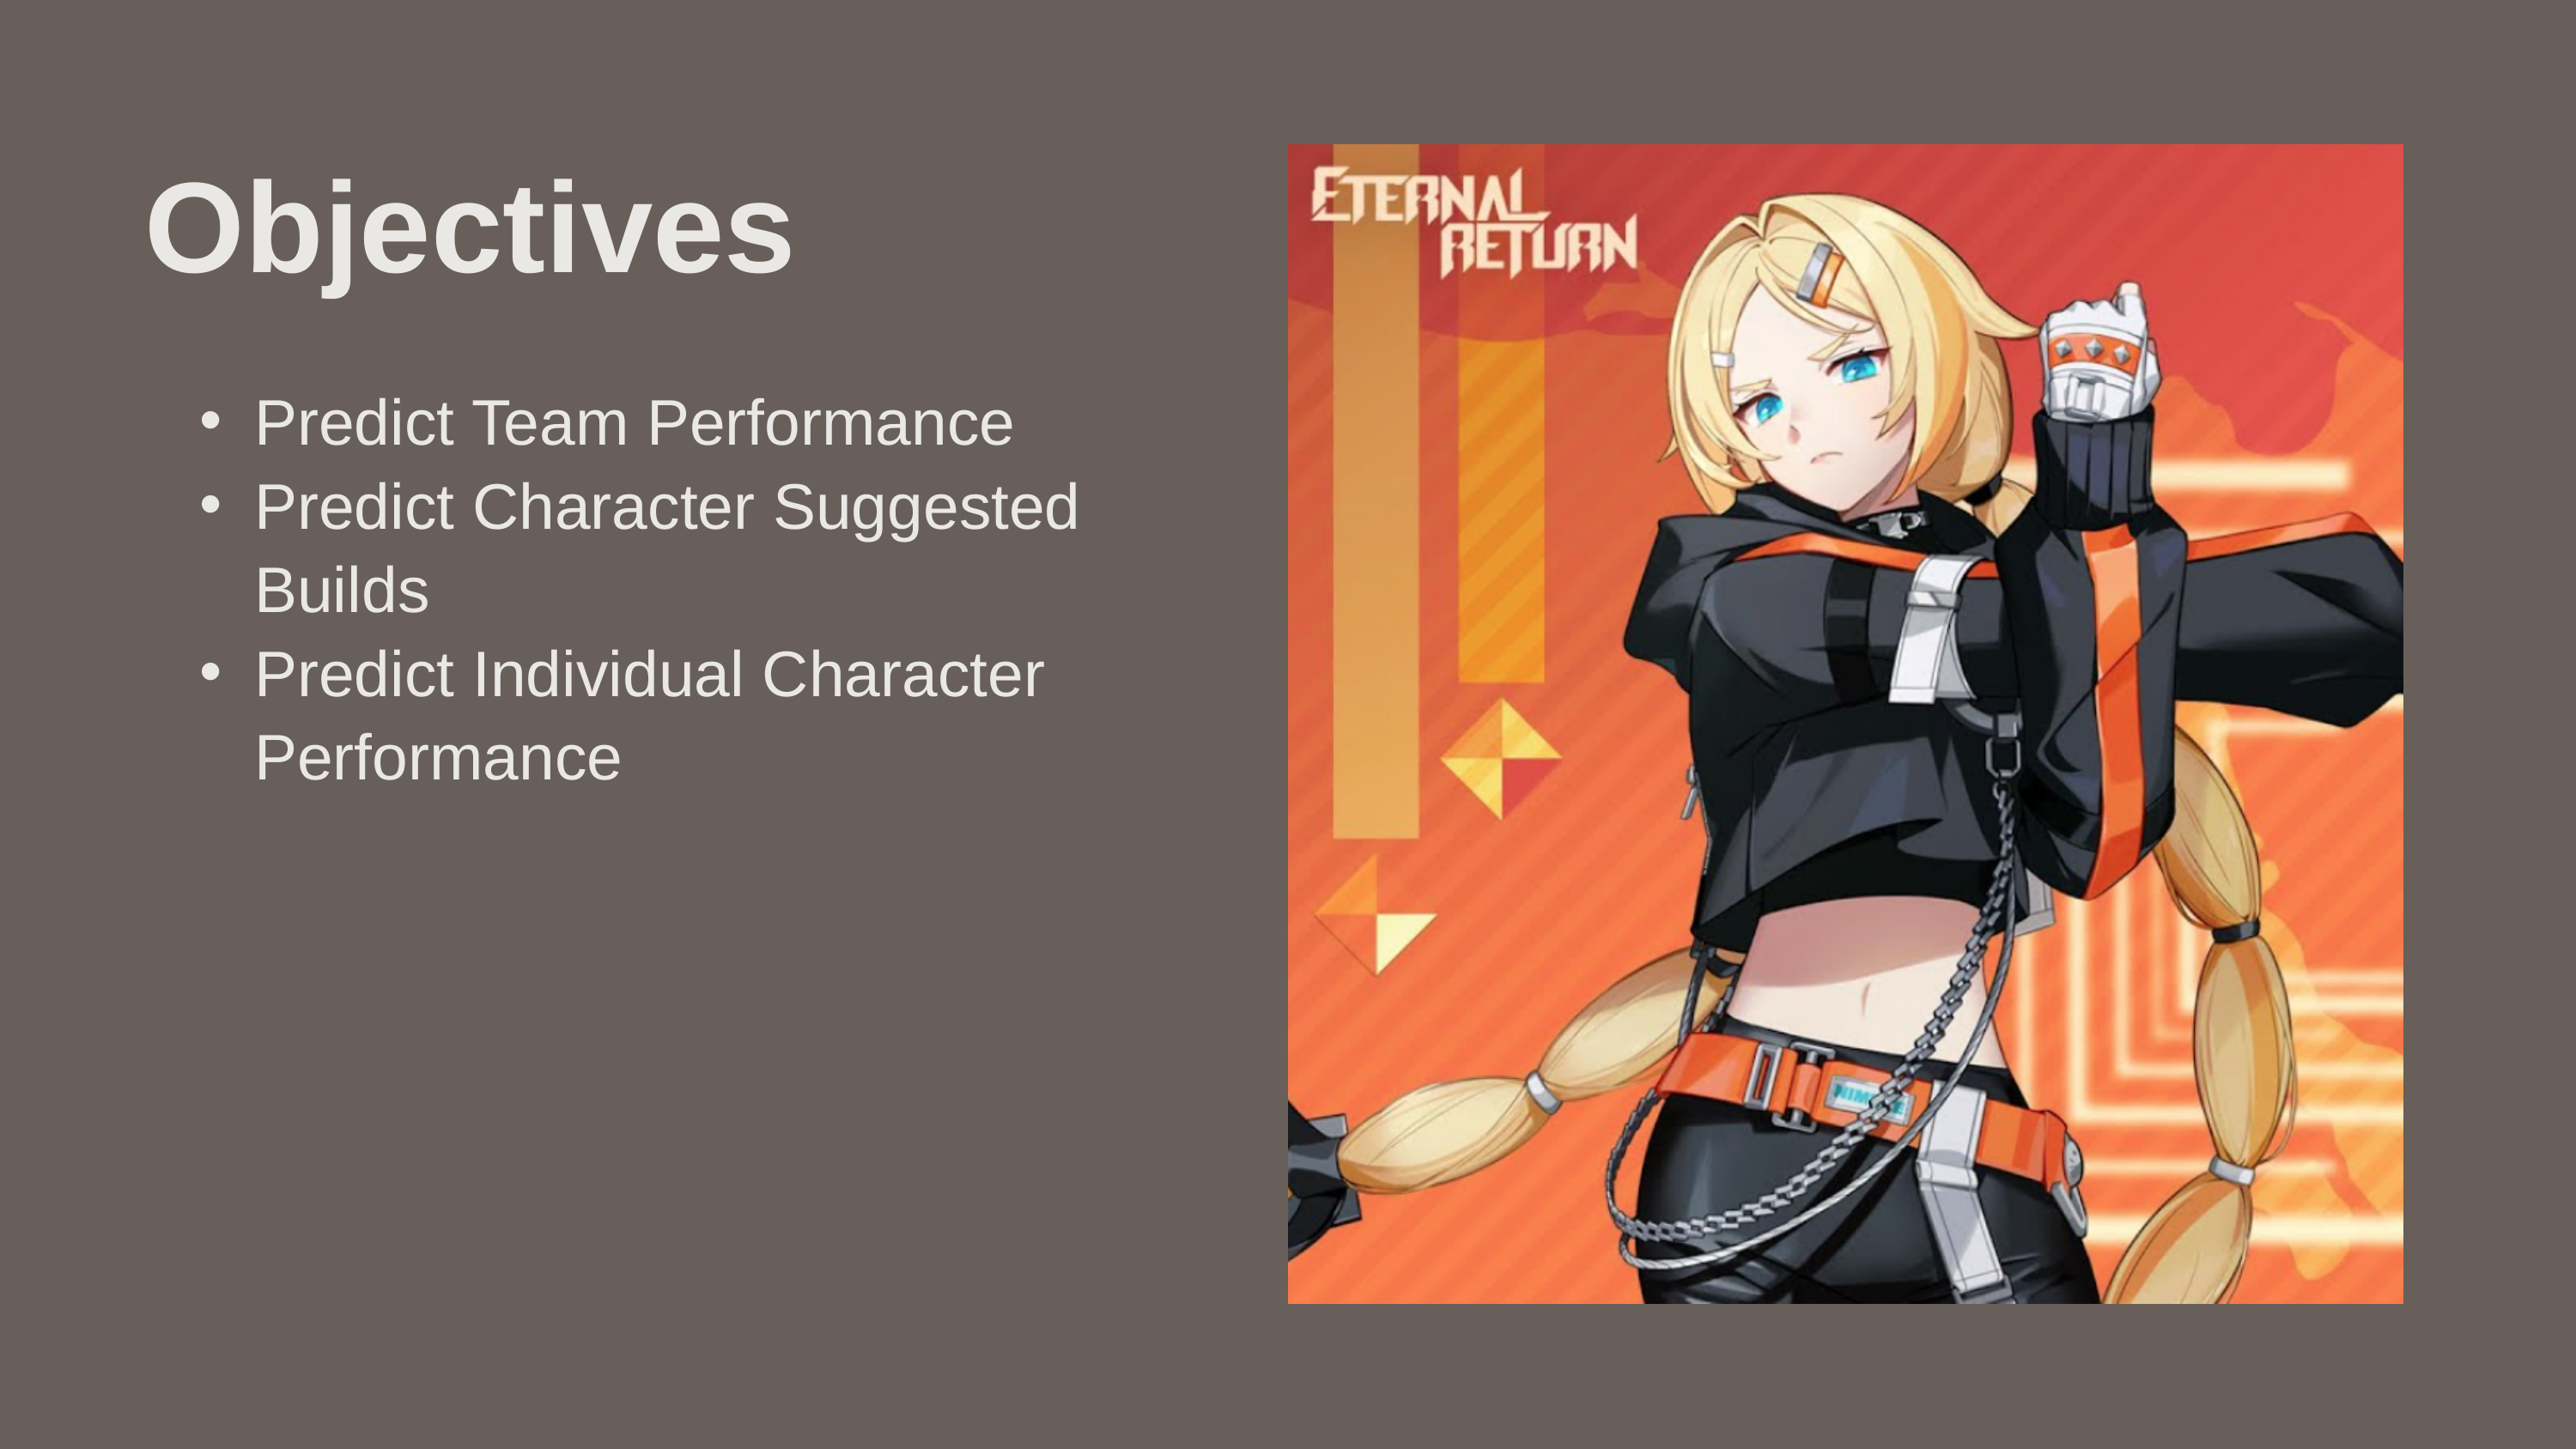

Objectives
Predict Team Performance
Predict Character Suggested Builds
Predict Individual Character  Performance